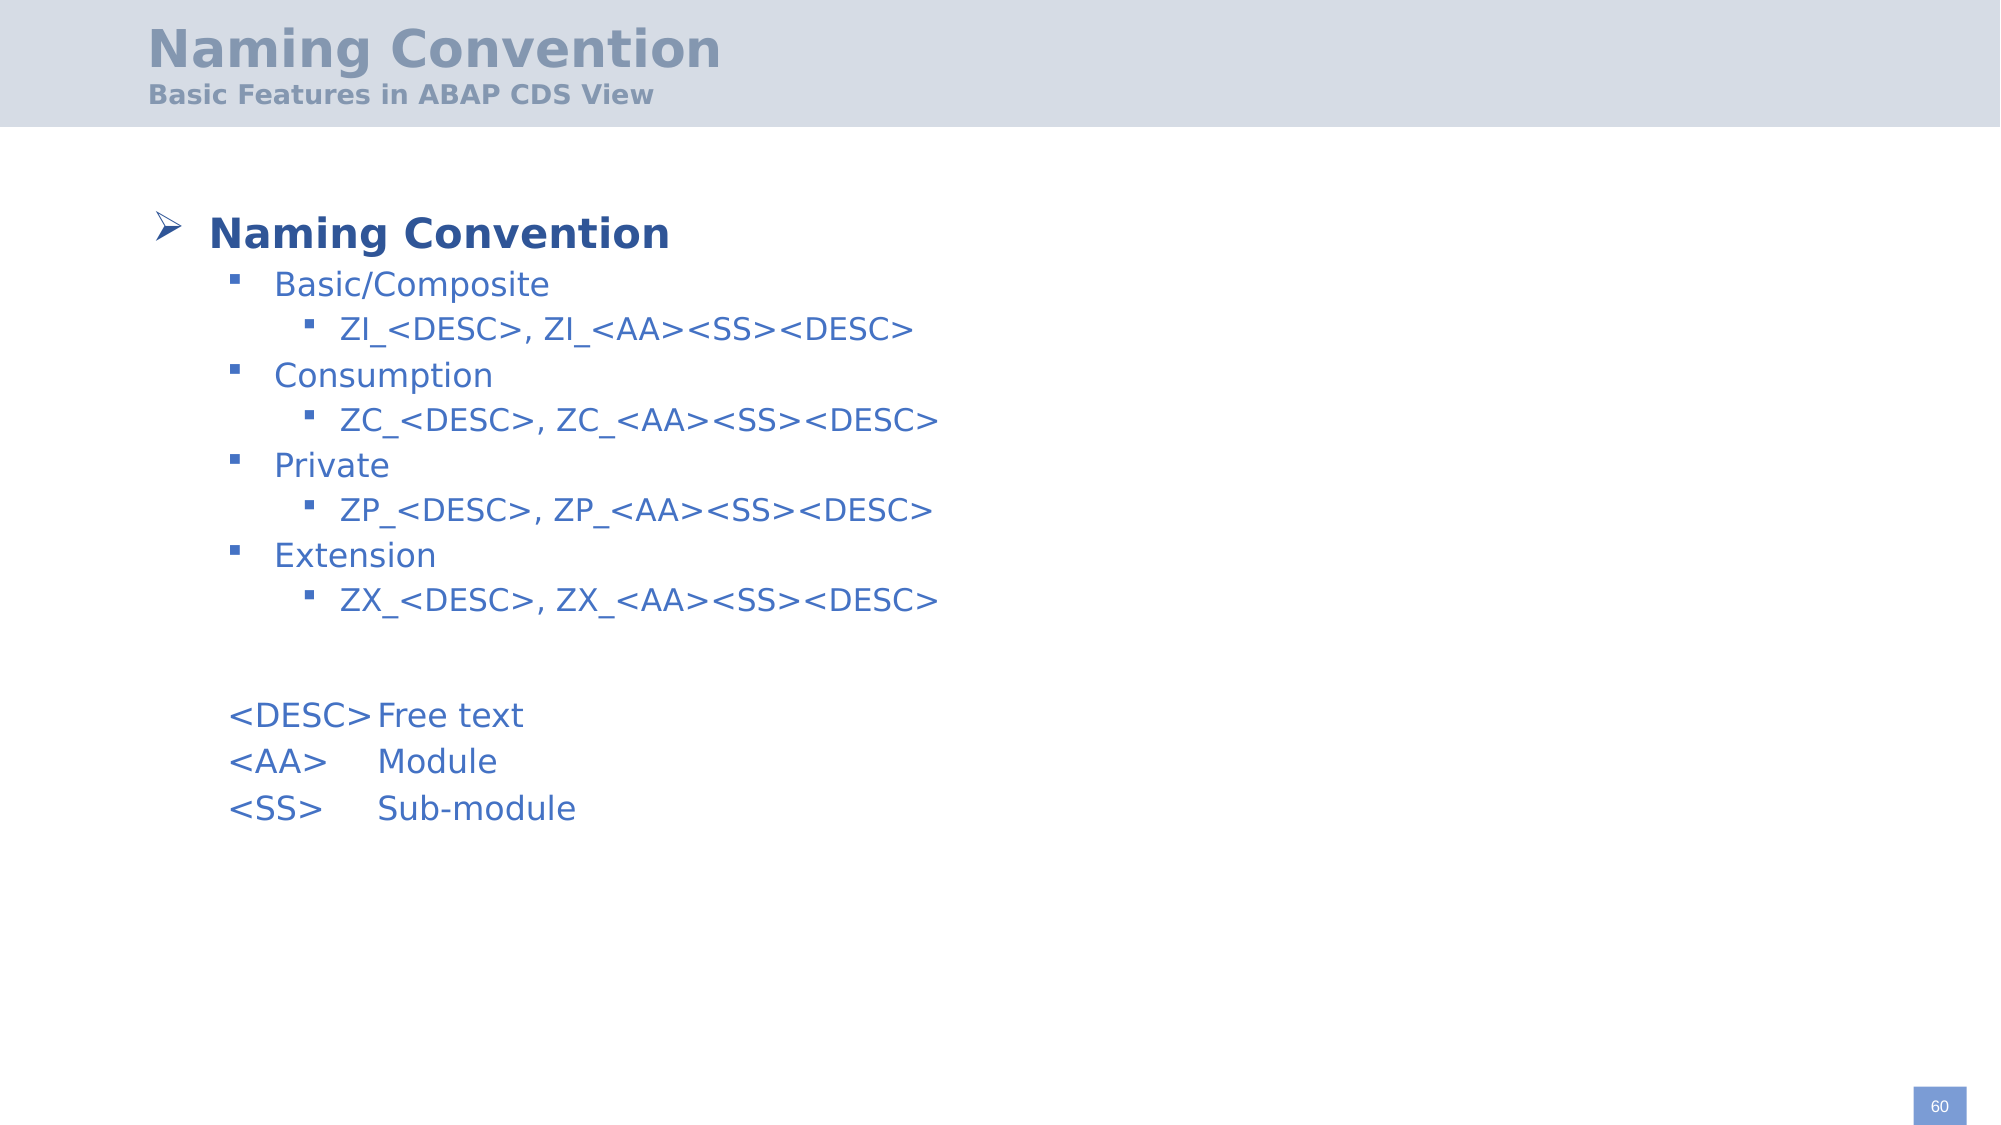

# Naming Convention Basic Features in ABAP CDS View
Naming Convention
Basic/Composite
ZI_<DESC>, ZI_<AA><SS><DESC>
Consumption
ZC_<DESC>, ZC_<AA><SS><DESC>
Private
ZP_<DESC>, ZP_<AA><SS><DESC>
Extension
ZX_<DESC>, ZX_<AA><SS><DESC>

<DESC>	Free text
<AA>	Module
<SS>	Sub-module